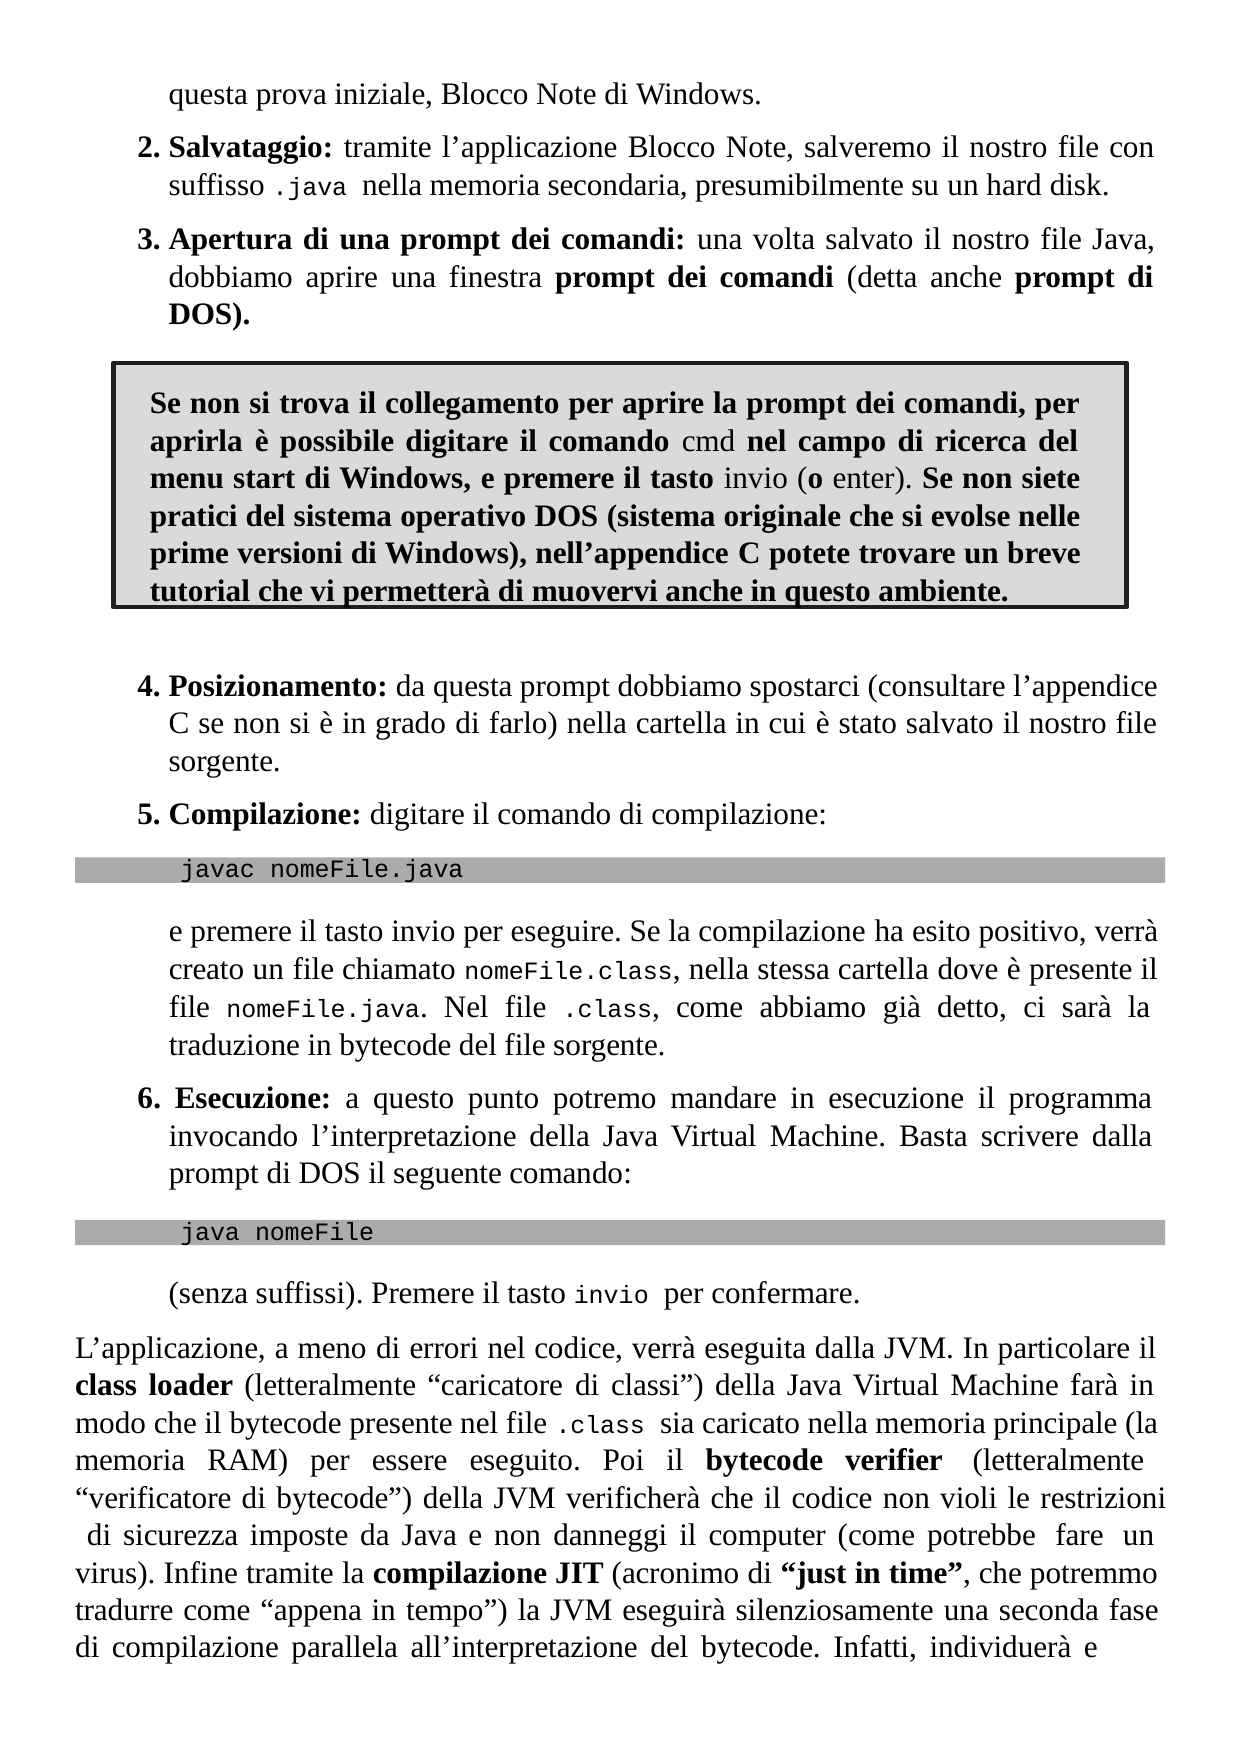

questa prova iniziale, Blocco Note di Windows.
Salvataggio: tramite l’applicazione Blocco Note, salveremo il nostro file con  suffisso .java nella memoria secondaria, presumibilmente su un hard disk.
Apertura di una prompt dei comandi: una volta salvato il nostro file Java,  dobbiamo aprire una finestra prompt dei comandi (detta anche prompt di  DOS).
Se non si trova il collegamento per aprire la prompt dei comandi, per  aprirla è possibile digitare il comando cmd nel campo di ricerca del  menu start di Windows, e premere il tasto invio (o enter). Se non siete  pratici del sistema operativo DOS (sistema originale che si evolse nelle  prime versioni di Windows), nell’appendice C potete trovare un breve  tutorial che vi permetterà di muovervi anche in questo ambiente.
Posizionamento: da questa prompt dobbiamo spostarci (consultare l’appendice  C se non si è in grado di farlo) nella cartella in cui è stato salvato il nostro file  sorgente.
Compilazione: digitare il comando di compilazione:
javac nomeFile.java
e premere il tasto invio per eseguire. Se la compilazione ha esito positivo, verrà  creato un file chiamato nomeFile.class, nella stessa cartella dove è presente il  file nomeFile.java. Nel file .class, come abbiamo già detto, ci sarà la  traduzione in bytecode del file sorgente.
6. Esecuzione: a questo punto potremo mandare in esecuzione il programma  invocando l’interpretazione della Java Virtual Machine. Basta scrivere dalla  prompt di DOS il seguente comando:
java nomeFile
(senza suffissi). Premere il tasto invio per confermare.
L’applicazione, a meno di errori nel codice, verrà eseguita dalla JVM. In particolare il  class loader (letteralmente “caricatore di classi”) della Java Virtual Machine farà in  modo che il bytecode presente nel file .class sia caricato nella memoria principale (la  memoria RAM) per essere eseguito. Poi il bytecode verifier (letteralmente  “verificatore di bytecode”) della JVM verificherà che il codice non violi le restrizioni  di sicurezza imposte da Java e non danneggi il computer (come potrebbe fare un  virus). Infine tramite la compilazione JIT (acronimo di “just in time”, che potremmo  tradurre come “appena in tempo”) la JVM eseguirà silenziosamente una seconda fase  di compilazione parallela all’interpretazione del bytecode. Infatti, individuerà e